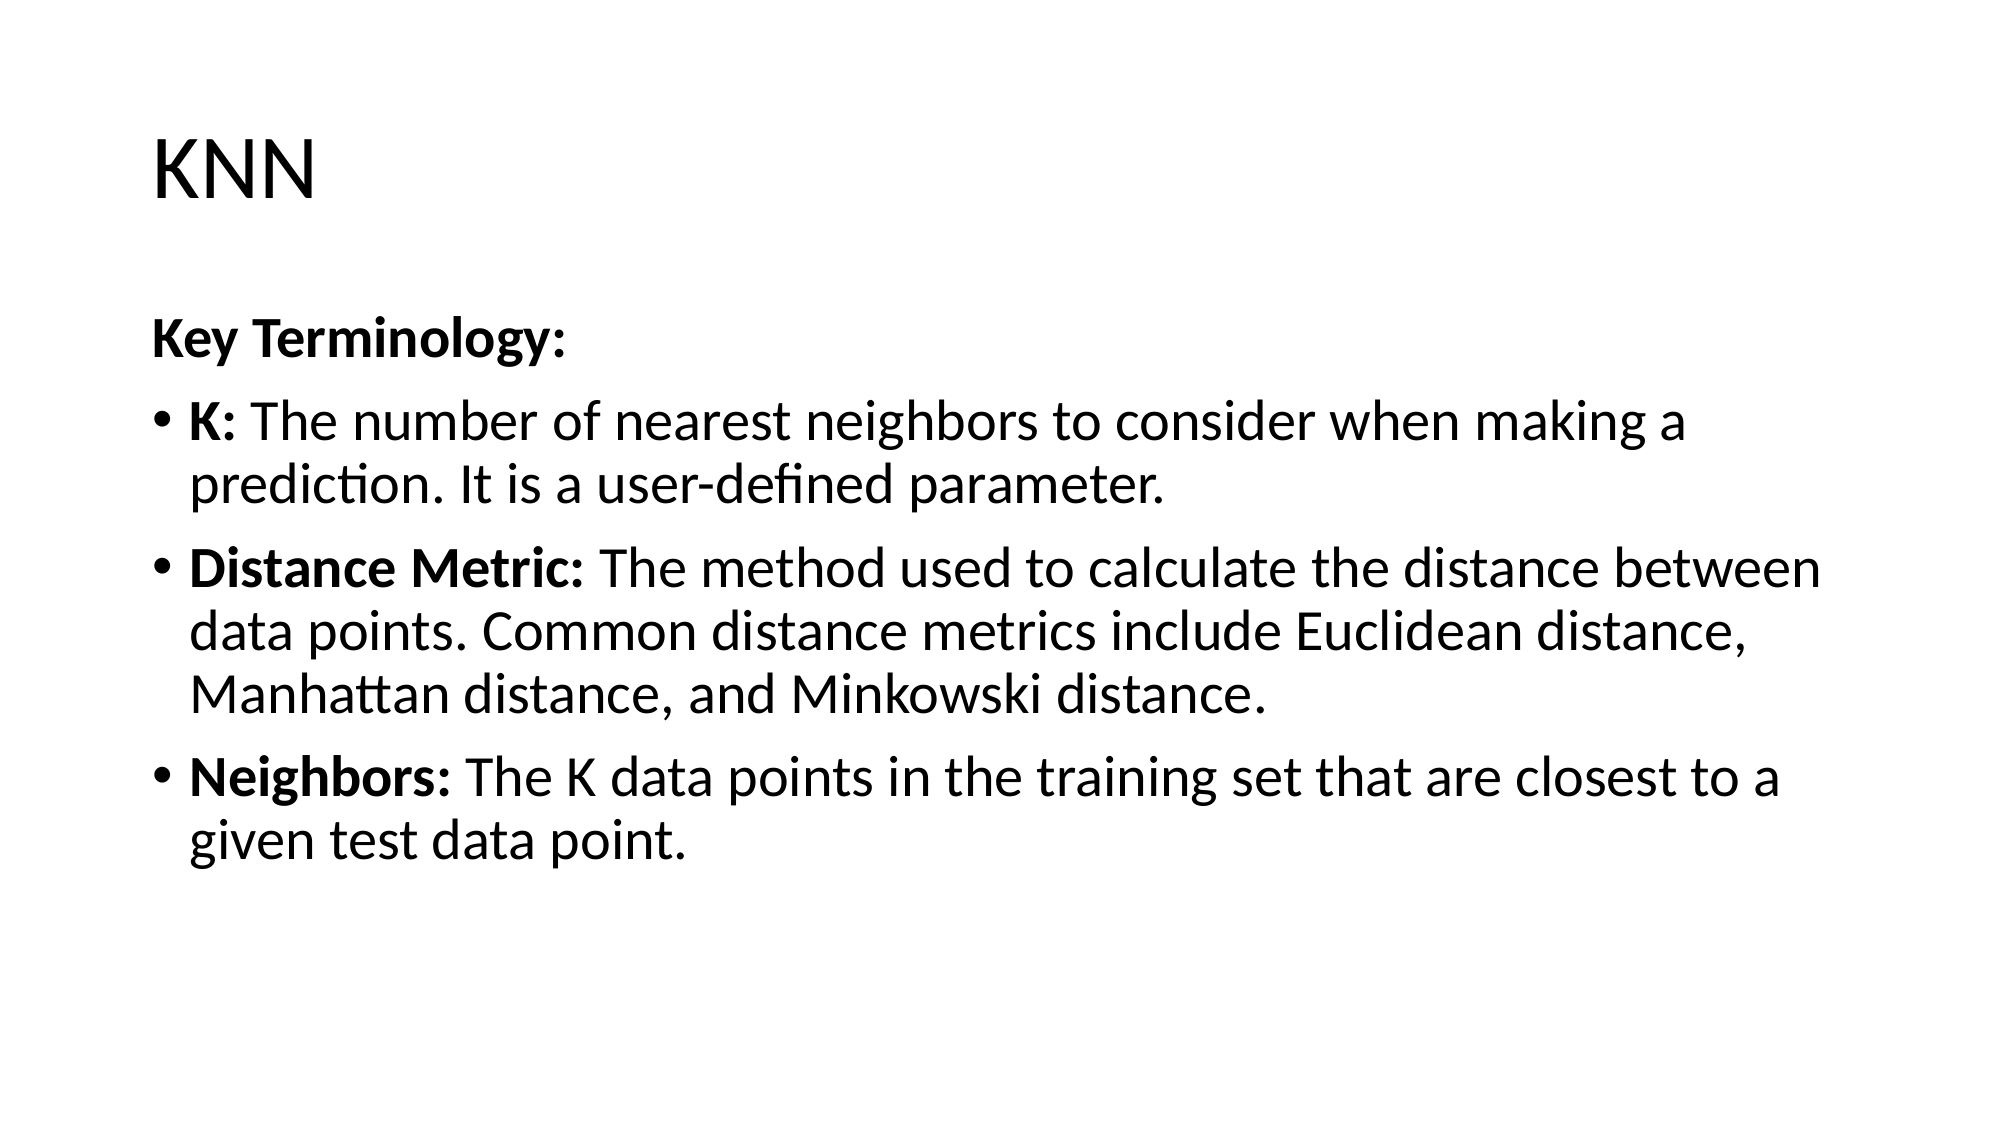

# KNN
Key Terminology:
K: The number of nearest neighbors to consider when making a prediction. It is a user-defined parameter.
Distance Metric: The method used to calculate the distance between data points. Common distance metrics include Euclidean distance, Manhattan distance, and Minkowski distance.
Neighbors: The K data points in the training set that are closest to a given test data point.